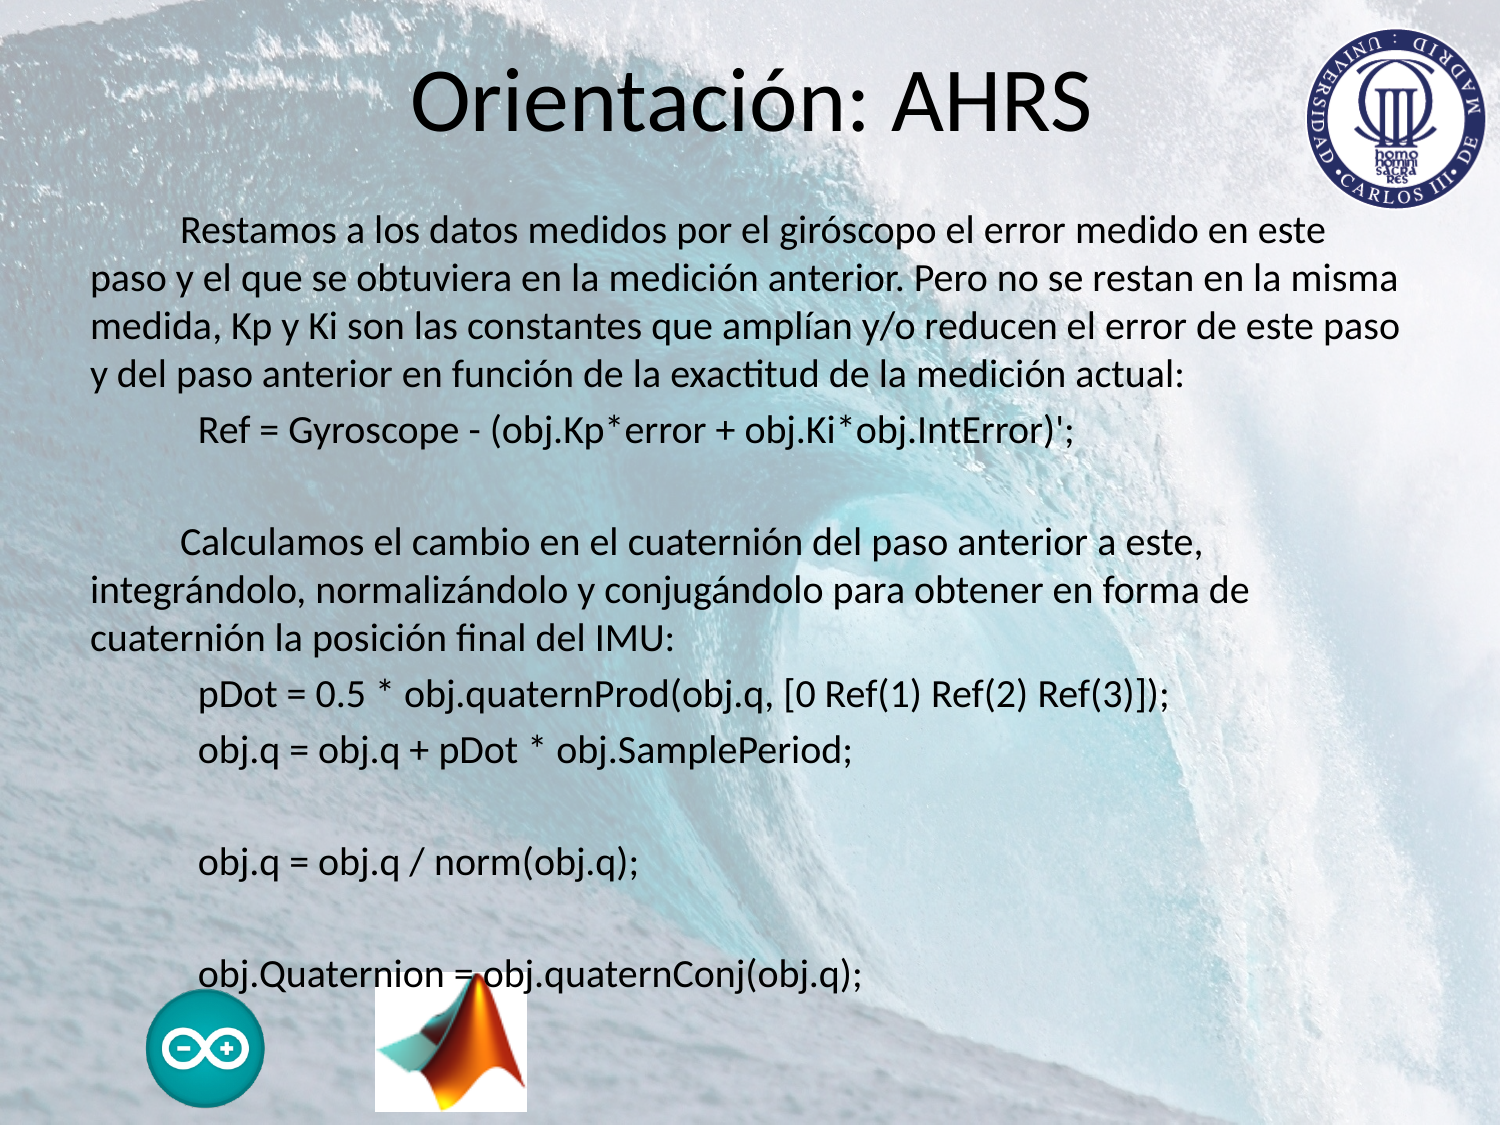

# Orientación: AHRS
 	Restamos a los datos medidos por el giróscopo el error medido en este paso y el que se obtuviera en la medición anterior. Pero no se restan en la misma medida, Kp y Ki son las constantes que amplían y/o reducen el error de este paso y del paso anterior en función de la exactitud de la medición actual:
            Ref = Gyroscope - (obj.Kp*error + obj.Ki*obj.IntError)';

	Calculamos el cambio en el cuaternión del paso anterior a este, integrándolo, normalizándolo y conjugándolo para obtener en forma de cuaternión la posición final del IMU:
            pDot = 0.5 * obj.quaternProd(obj.q, [0 Ref(1) Ref(2) Ref(3)]);
            obj.q = obj.q + pDot * obj.SamplePeriod;

            obj.q = obj.q / norm(obj.q);

            obj.Quaternion = obj.quaternConj(obj.q);